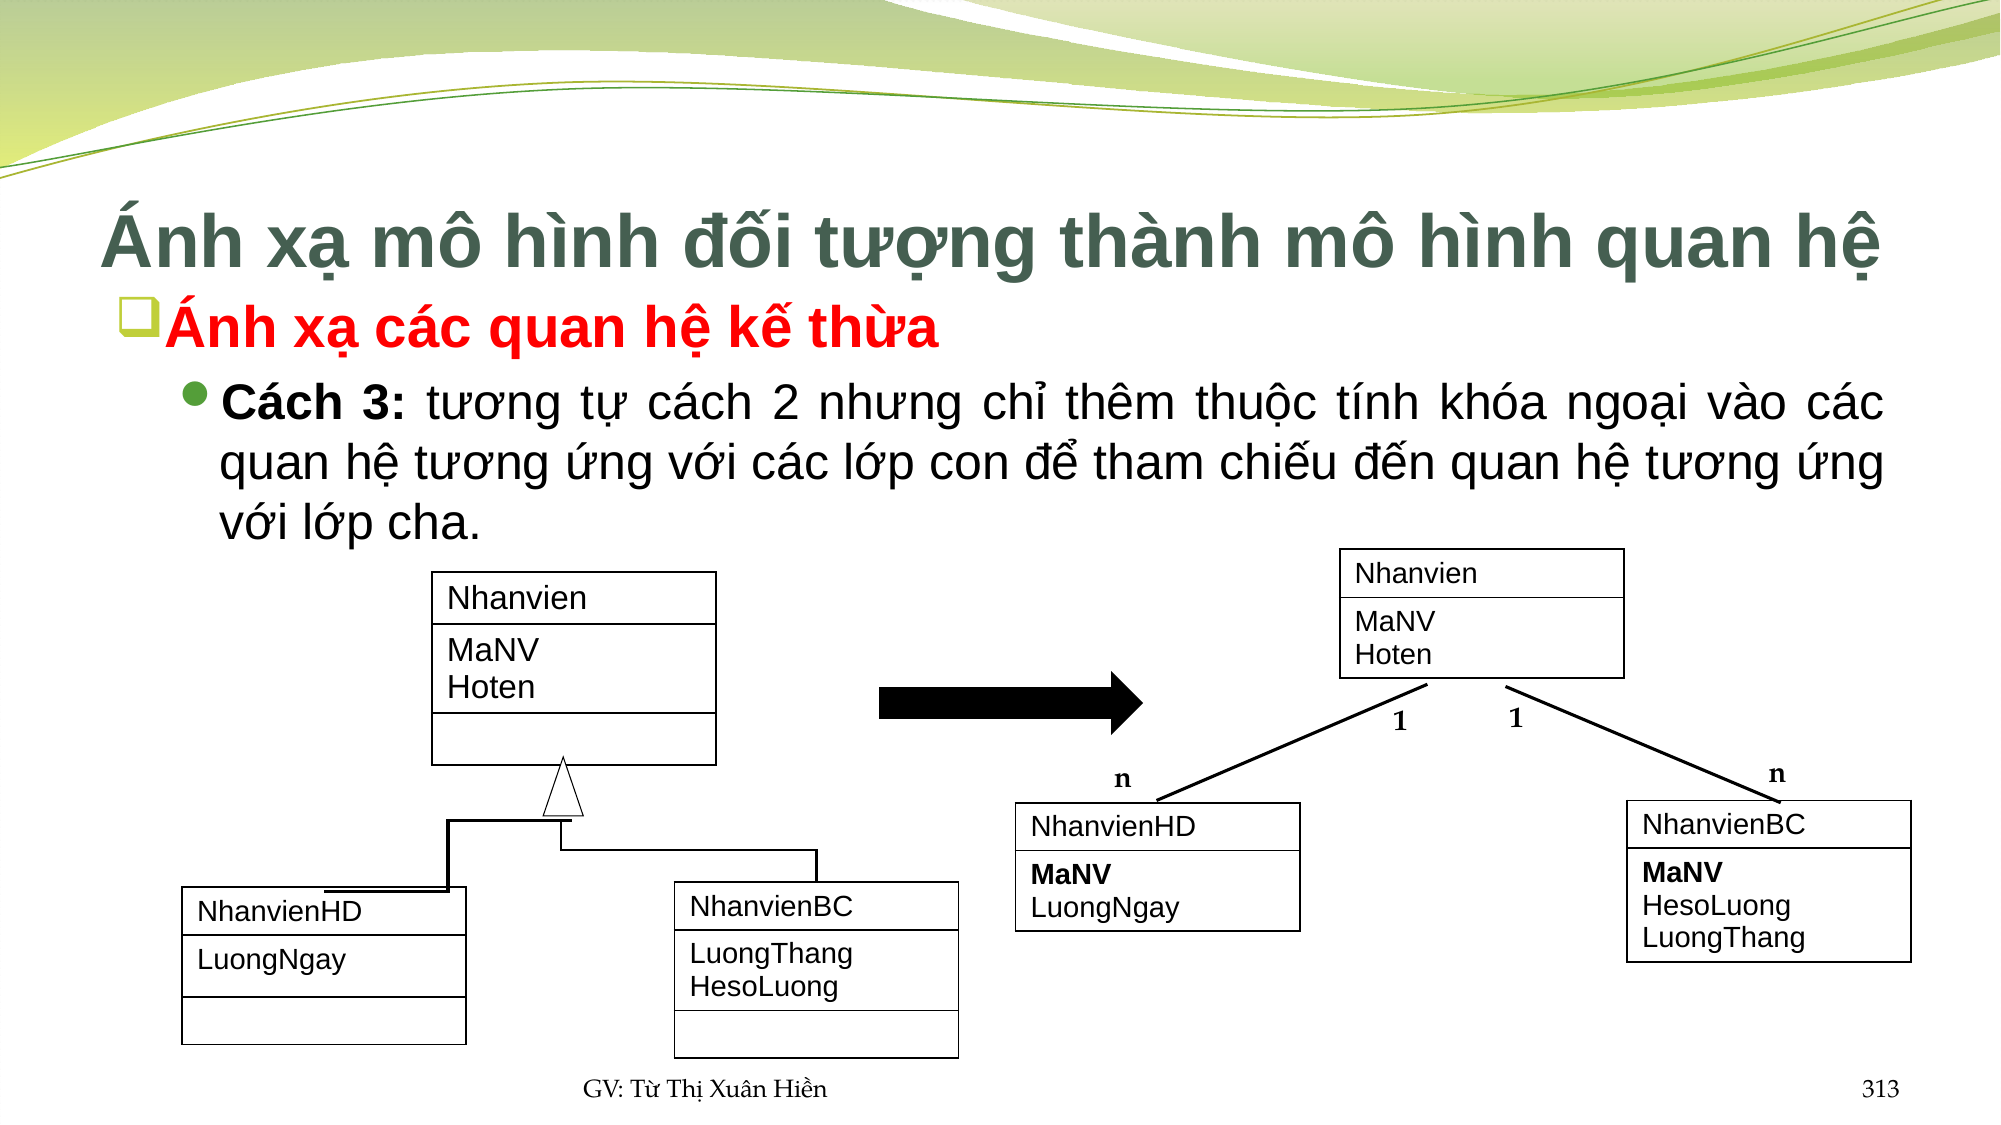

# Ánh xạ mô hình đối tượng thành mô hình quan hệ
Ánh xạ các quan hệ kế thừa
Cách 3: tương tự cách 2 nhưng chỉ thêm thuộc tính khóa ngoại vào các quan hệ tương ứng với các lớp con để tham chiếu đến quan hệ tương ứng với lớp cha.
| Nhanvien |
| --- |
| MaNV Hoten |
| Nhanvien |
| --- |
| MaNV Hoten |
|  |

1
1
n
n

| NhanvienBC |
| --- |
| MaNV HesoLuong LuongThang |
| NhanvienHD |
| --- |
| MaNV LuongNgay |
| NhanvienBC |
| --- |
| LuongThang HesoLuong |
|  |
| NhanvienHD |
| --- |
| LuongNgay |
|  |
GV: Từ Thị Xuân Hiền
313